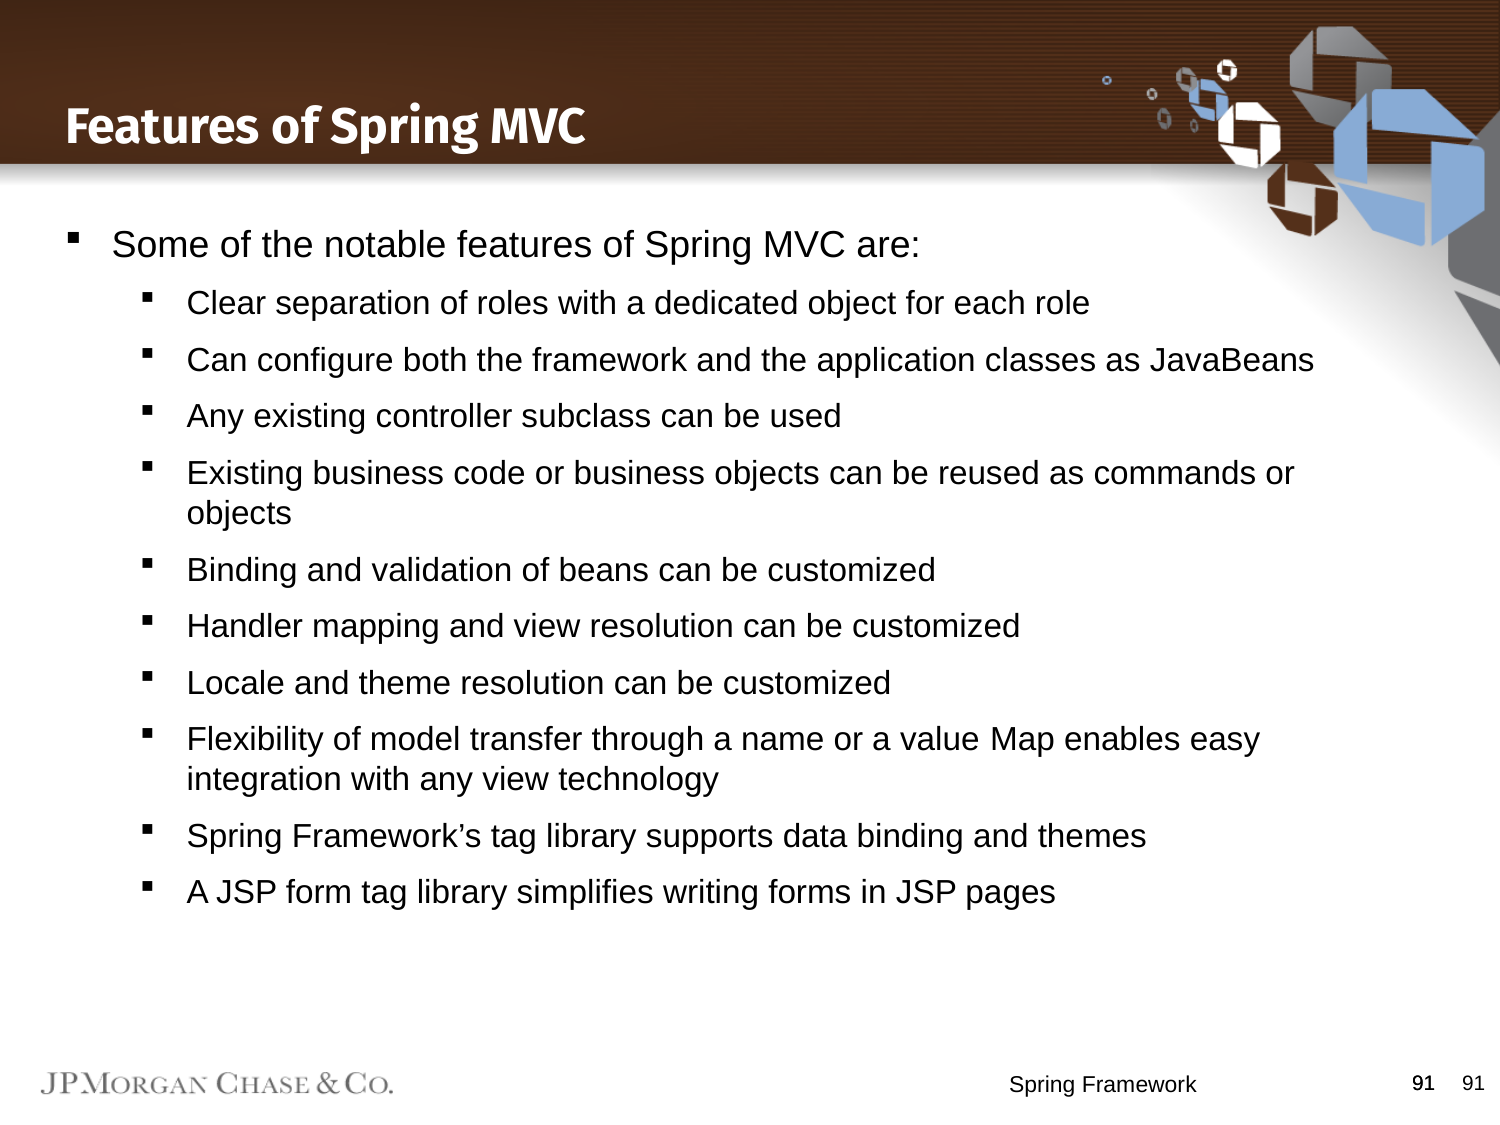

Features of Spring MVC
Some of the notable features of Spring MVC are:
Clear separation of roles with a dedicated object for each role
Can configure both the framework and the application classes as JavaBeans
Any existing controller subclass can be used
Existing business code or business objects can be reused as commands or objects
Binding and validation of beans can be customized
Handler mapping and view resolution can be customized
Locale and theme resolution can be customized
Flexibility of model transfer through a name or a value Map enables easy integration with any view technology
Spring Framework’s tag library supports data binding and themes
A JSP form tag library simplifies writing forms in JSP pages

Spring Framework
91
91
91